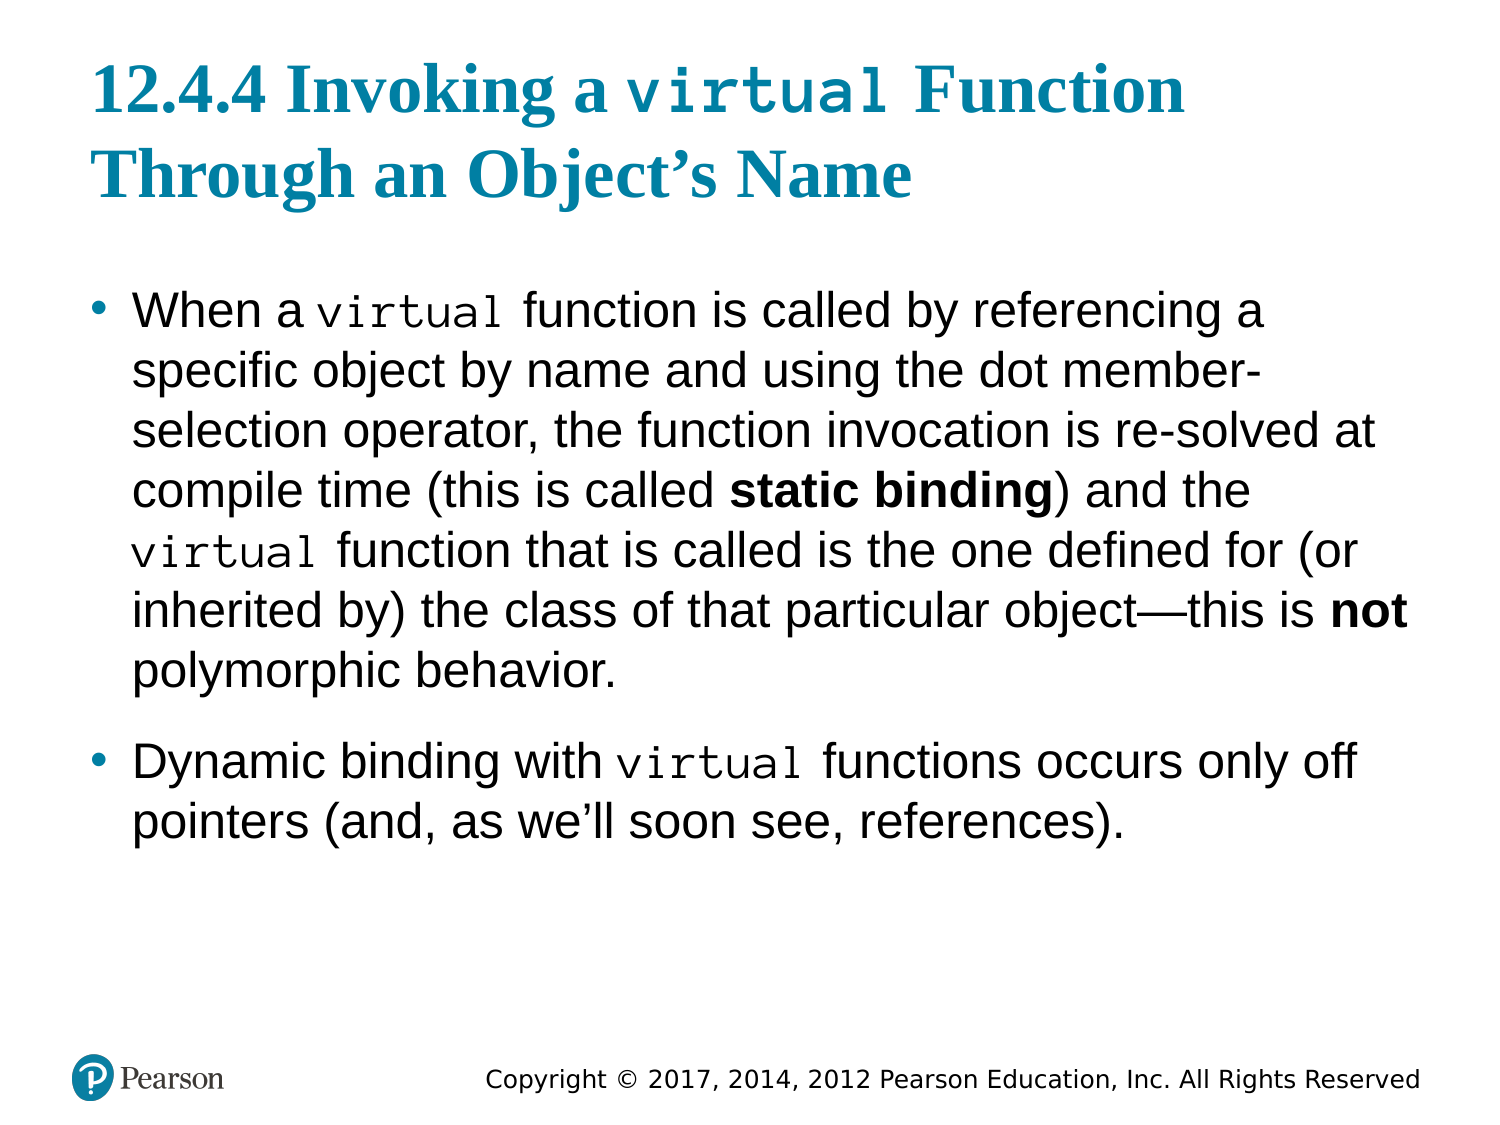

# 12.4.4 Invoking a virtual Function Through an Object’s Name
When a virtual function is called by referencing a specific object by name and using the dot member-selection operator, the function invocation is re-solved at compile time (this is called static binding) and the virtual function that is called is the one defined for (or inherited by) the class of that particular object—this is not polymorphic behavior.
Dynamic binding with virtual functions occurs only off pointers (and, as we’ll soon see, references).